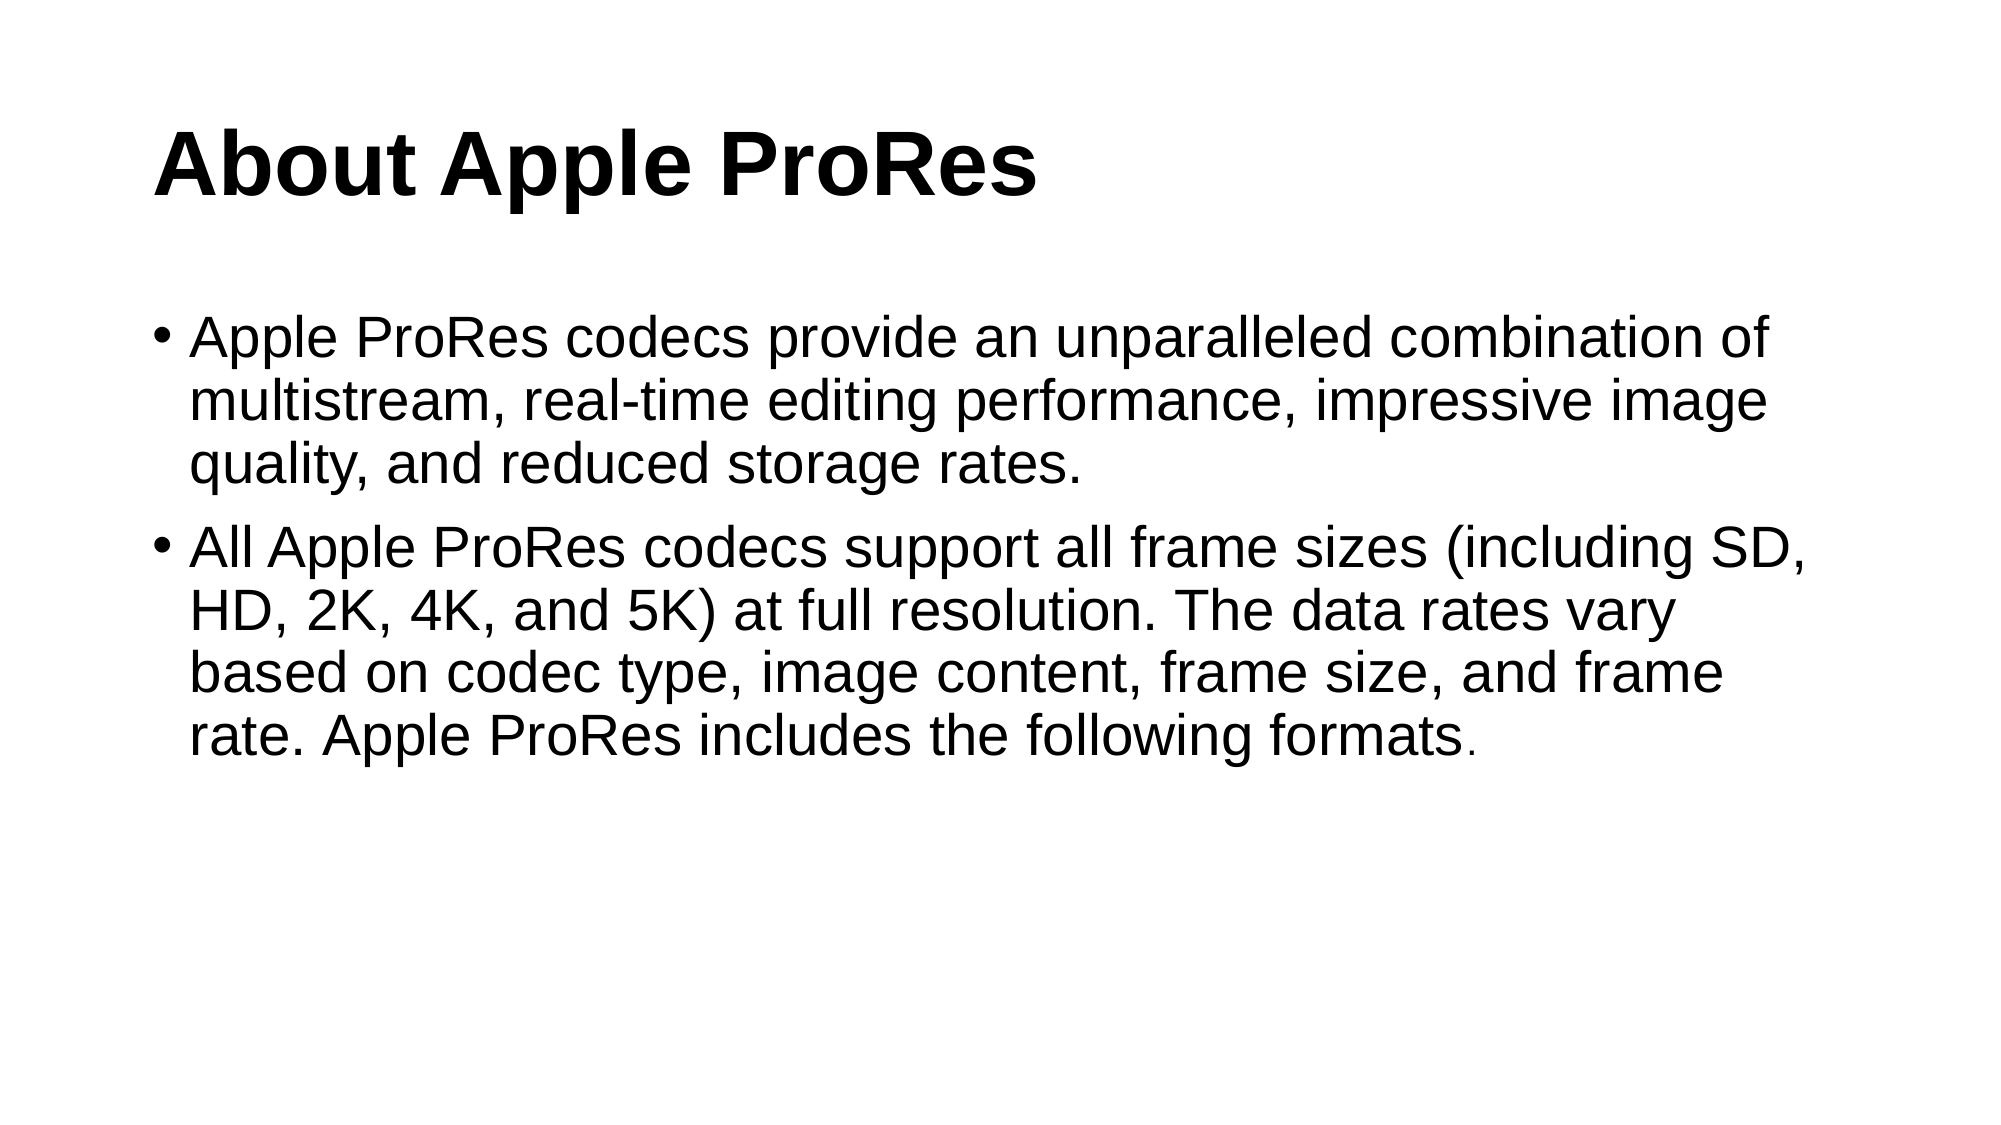

# About Apple ProRes
Apple ProRes codecs provide an unparalleled combination of multistream, real-time editing performance, impressive image quality, and reduced storage rates.
All Apple ProRes codecs support all frame sizes (including SD, HD, 2K, 4K, and 5K) at full resolution. The data rates vary based on codec type, image content, frame size, and frame rate. Apple ProRes includes the following formats.